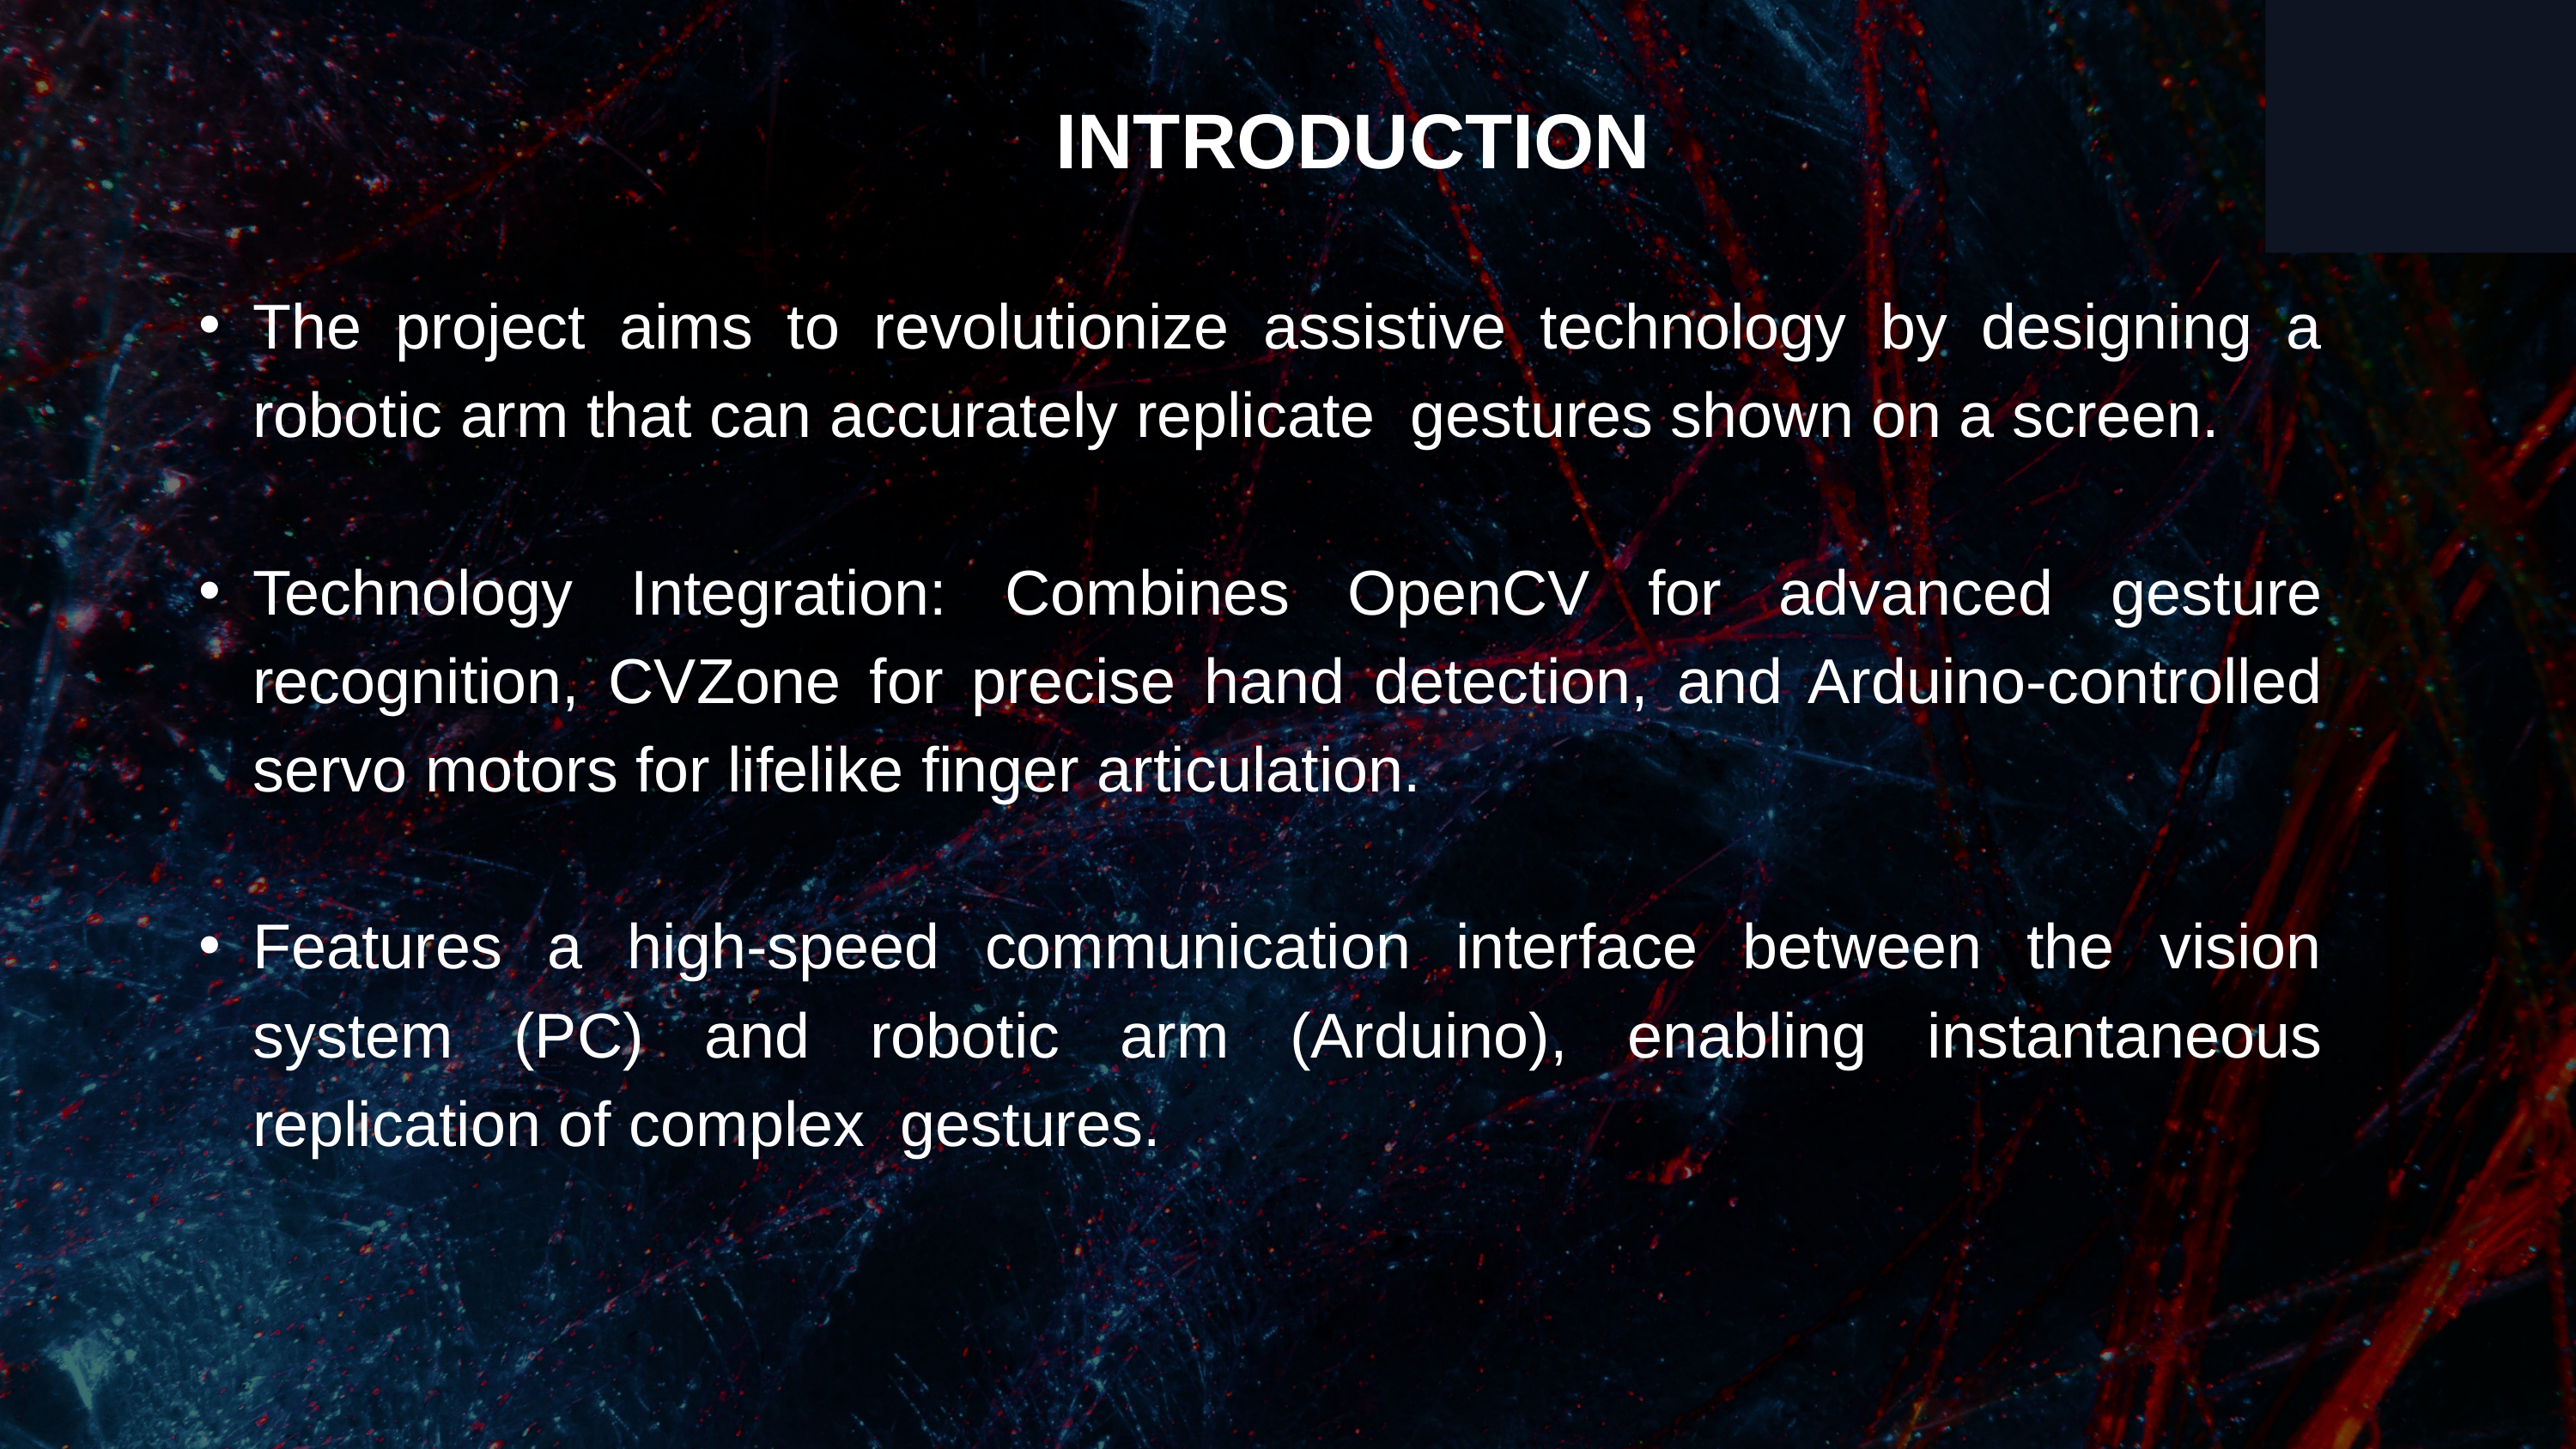

INTRODUCTION

The project aims to revolutionize assistive technology by designing a robotic arm that can accurately replicate  gestures shown on a screen.

Technology Integration: Combines OpenCV for advanced gesture recognition, CVZone for precise hand detection, and Arduino-controlled servo motors for lifelike finger articulation.

Features a high-speed communication interface between the vision system (PC) and robotic arm (Arduino), enabling instantaneous replication of complex  gestures.